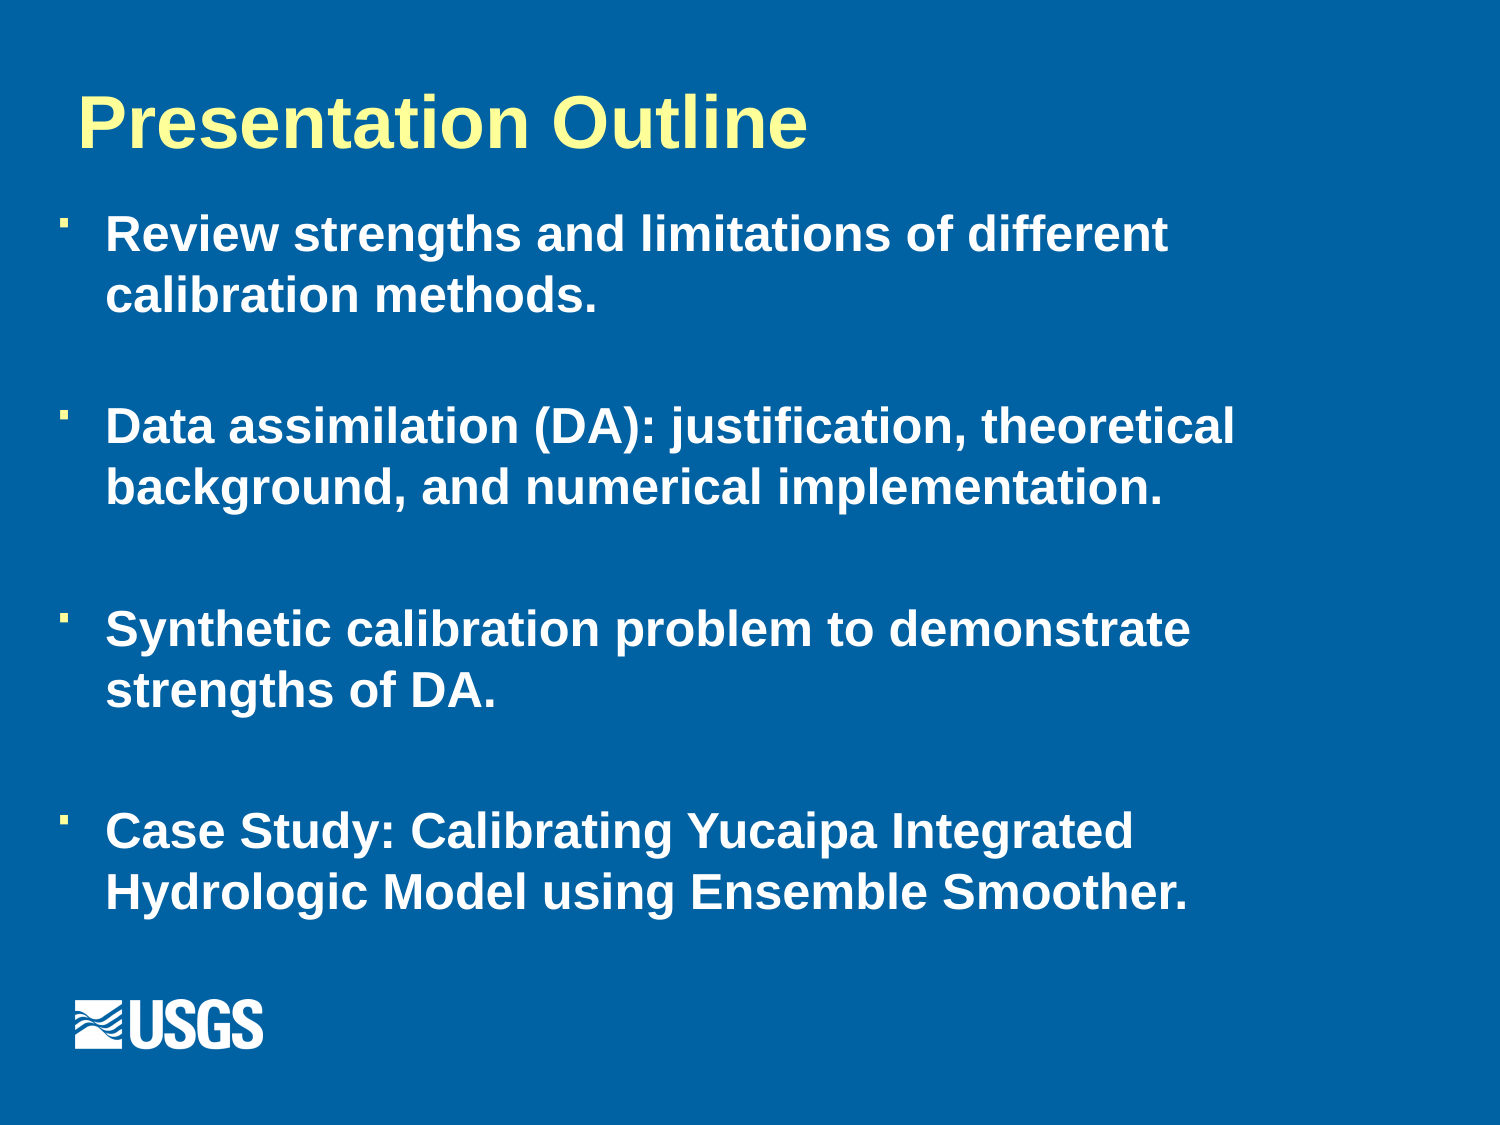

# Presentation Outline
Review strengths and limitations of different calibration methods.

Data assimilation (DA): justification, theoretical background, and numerical implementation.

Synthetic calibration problem to demonstrate strengths of DA.

Case Study: Calibrating Yucaipa Integrated Hydrologic Model using Ensemble Smoother.